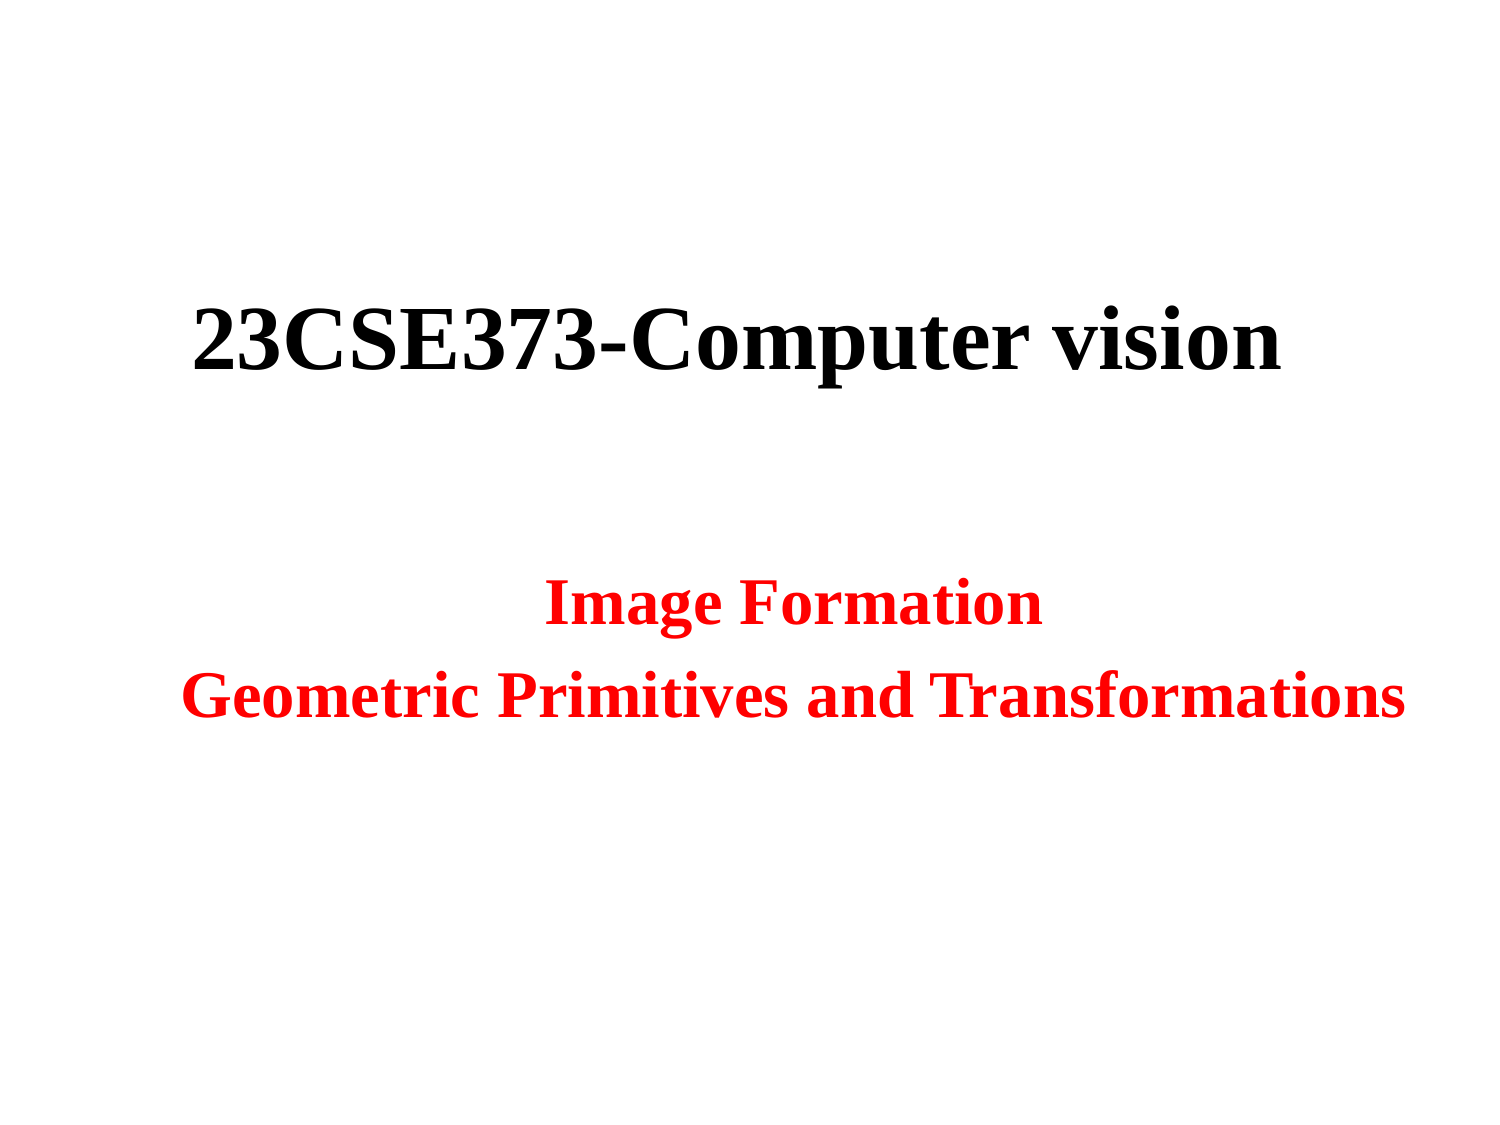

# 23CSE373-Computer vision
Image Formation
Geometric Primitives and Transformations